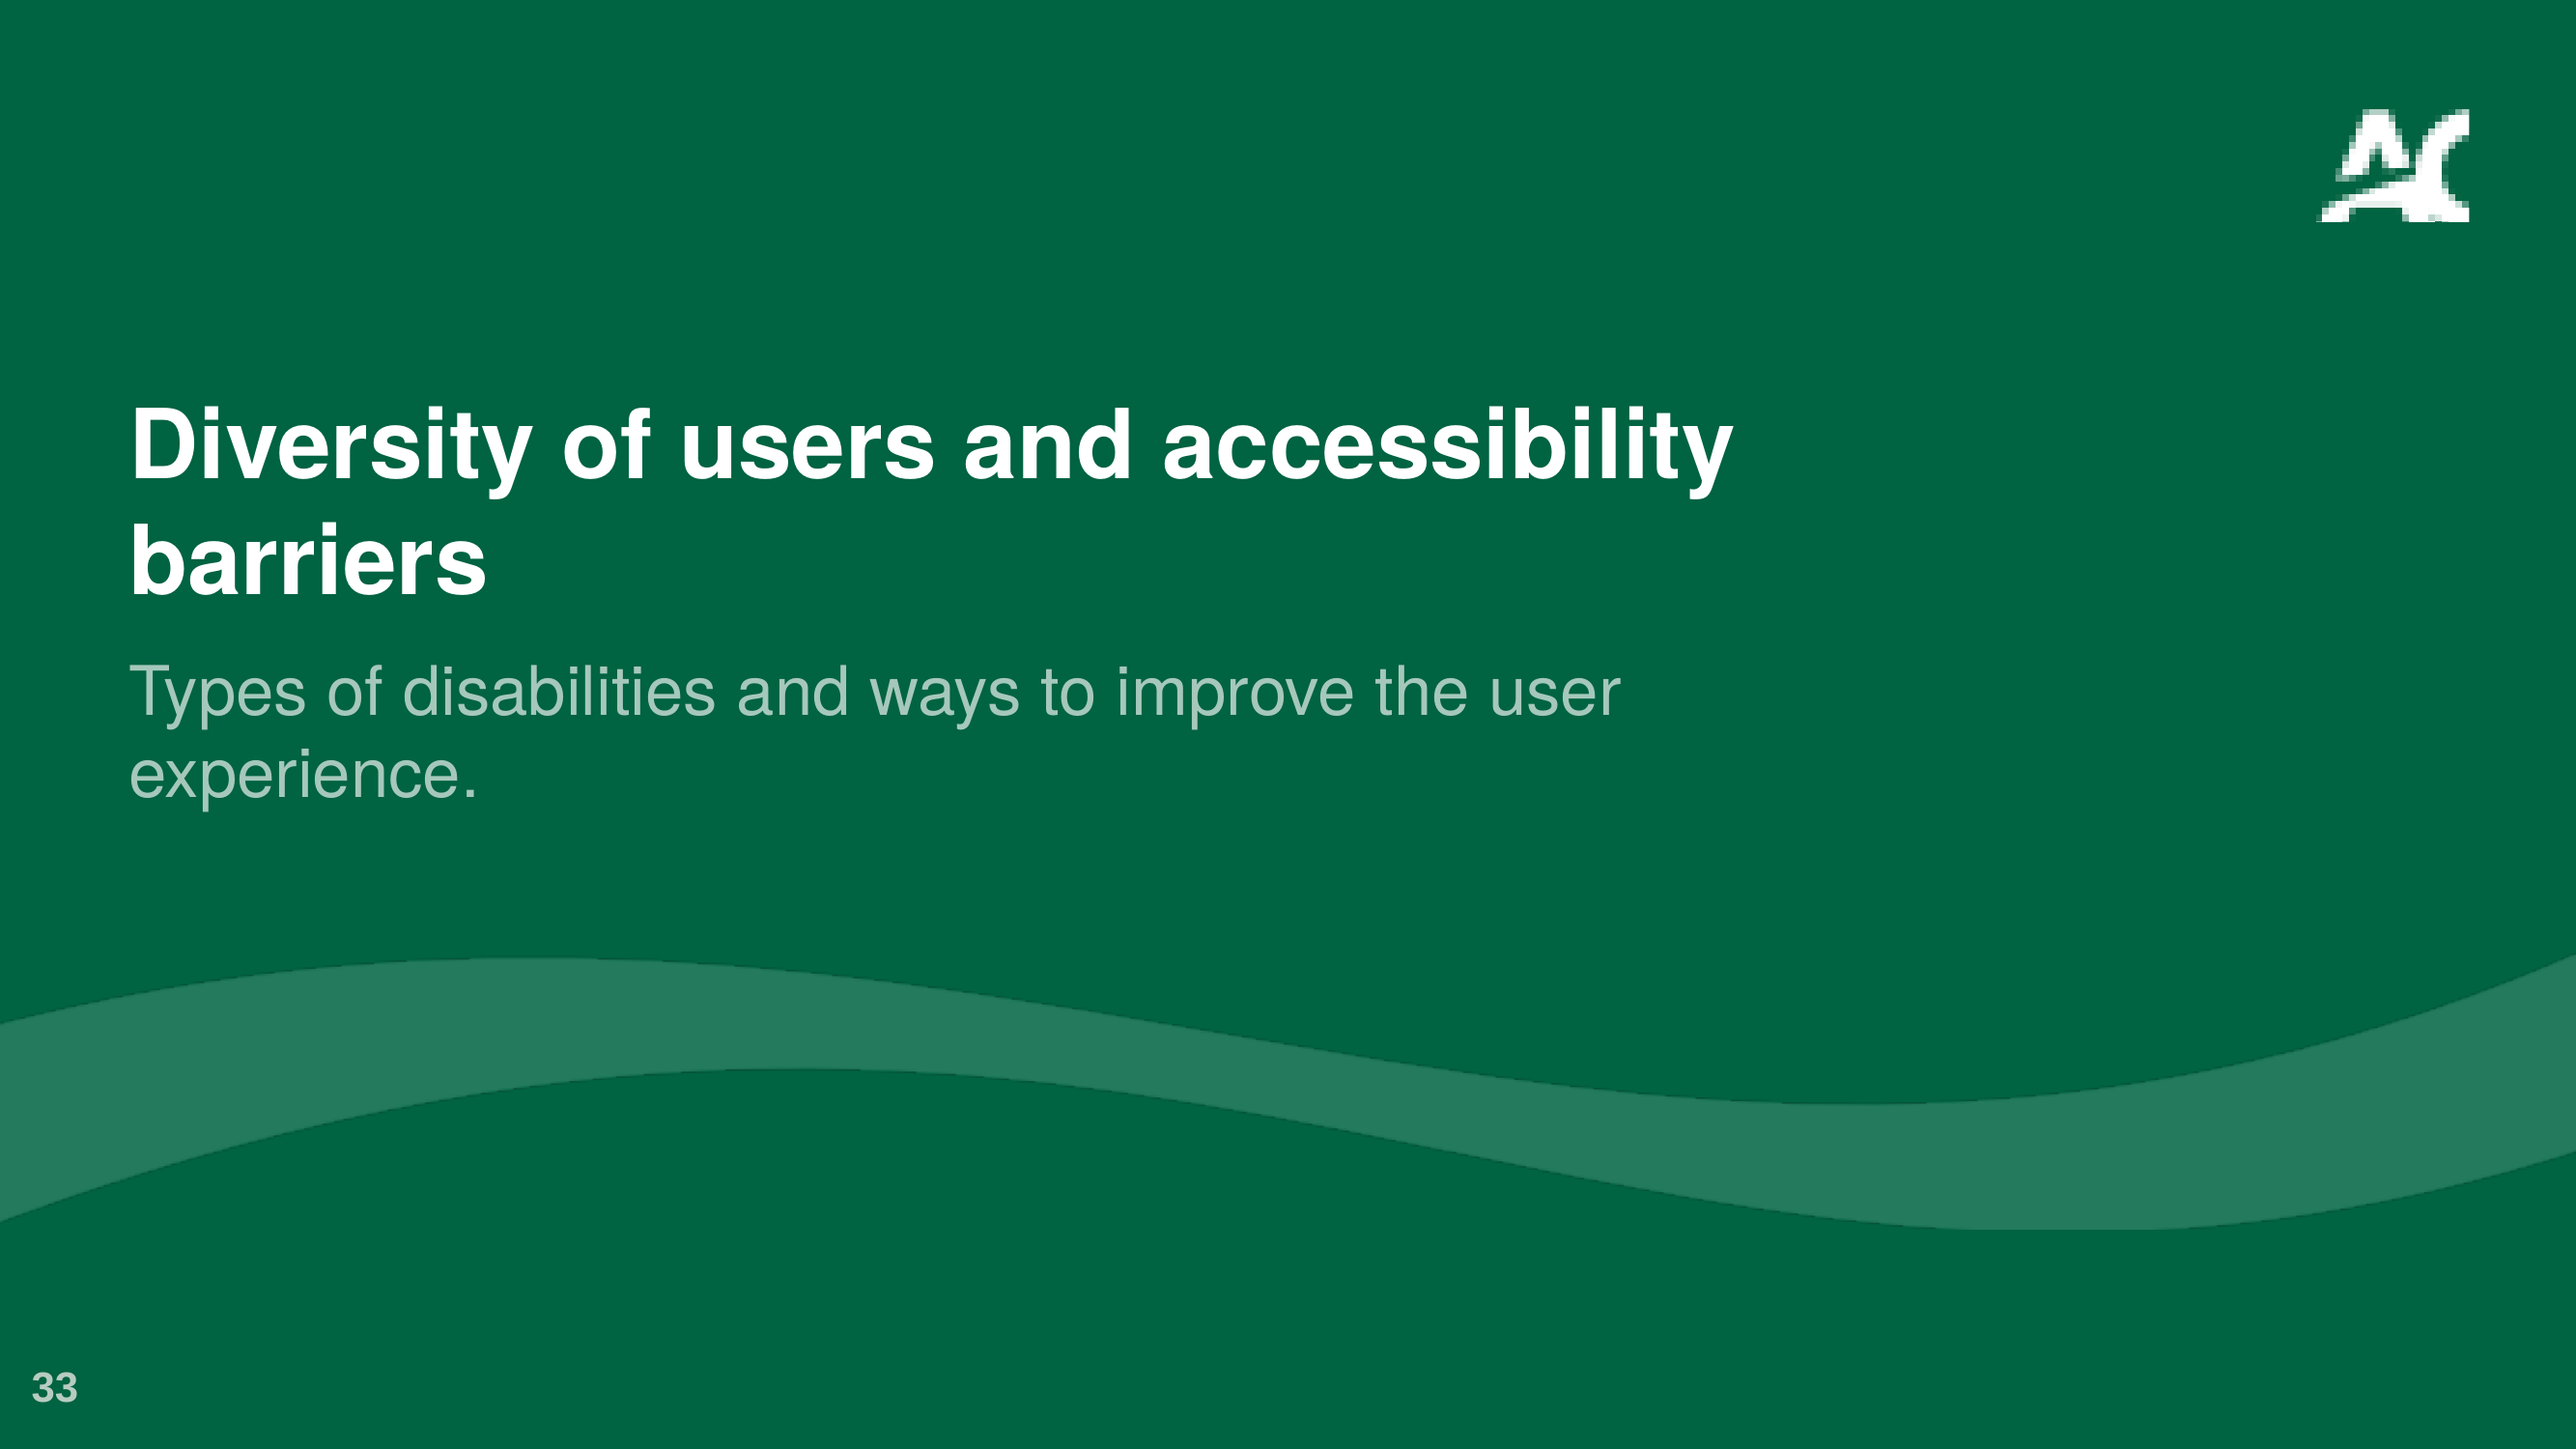

# Diversity of users and accessibility barriers
Types of disabilities and ways to improve the user experience.
33